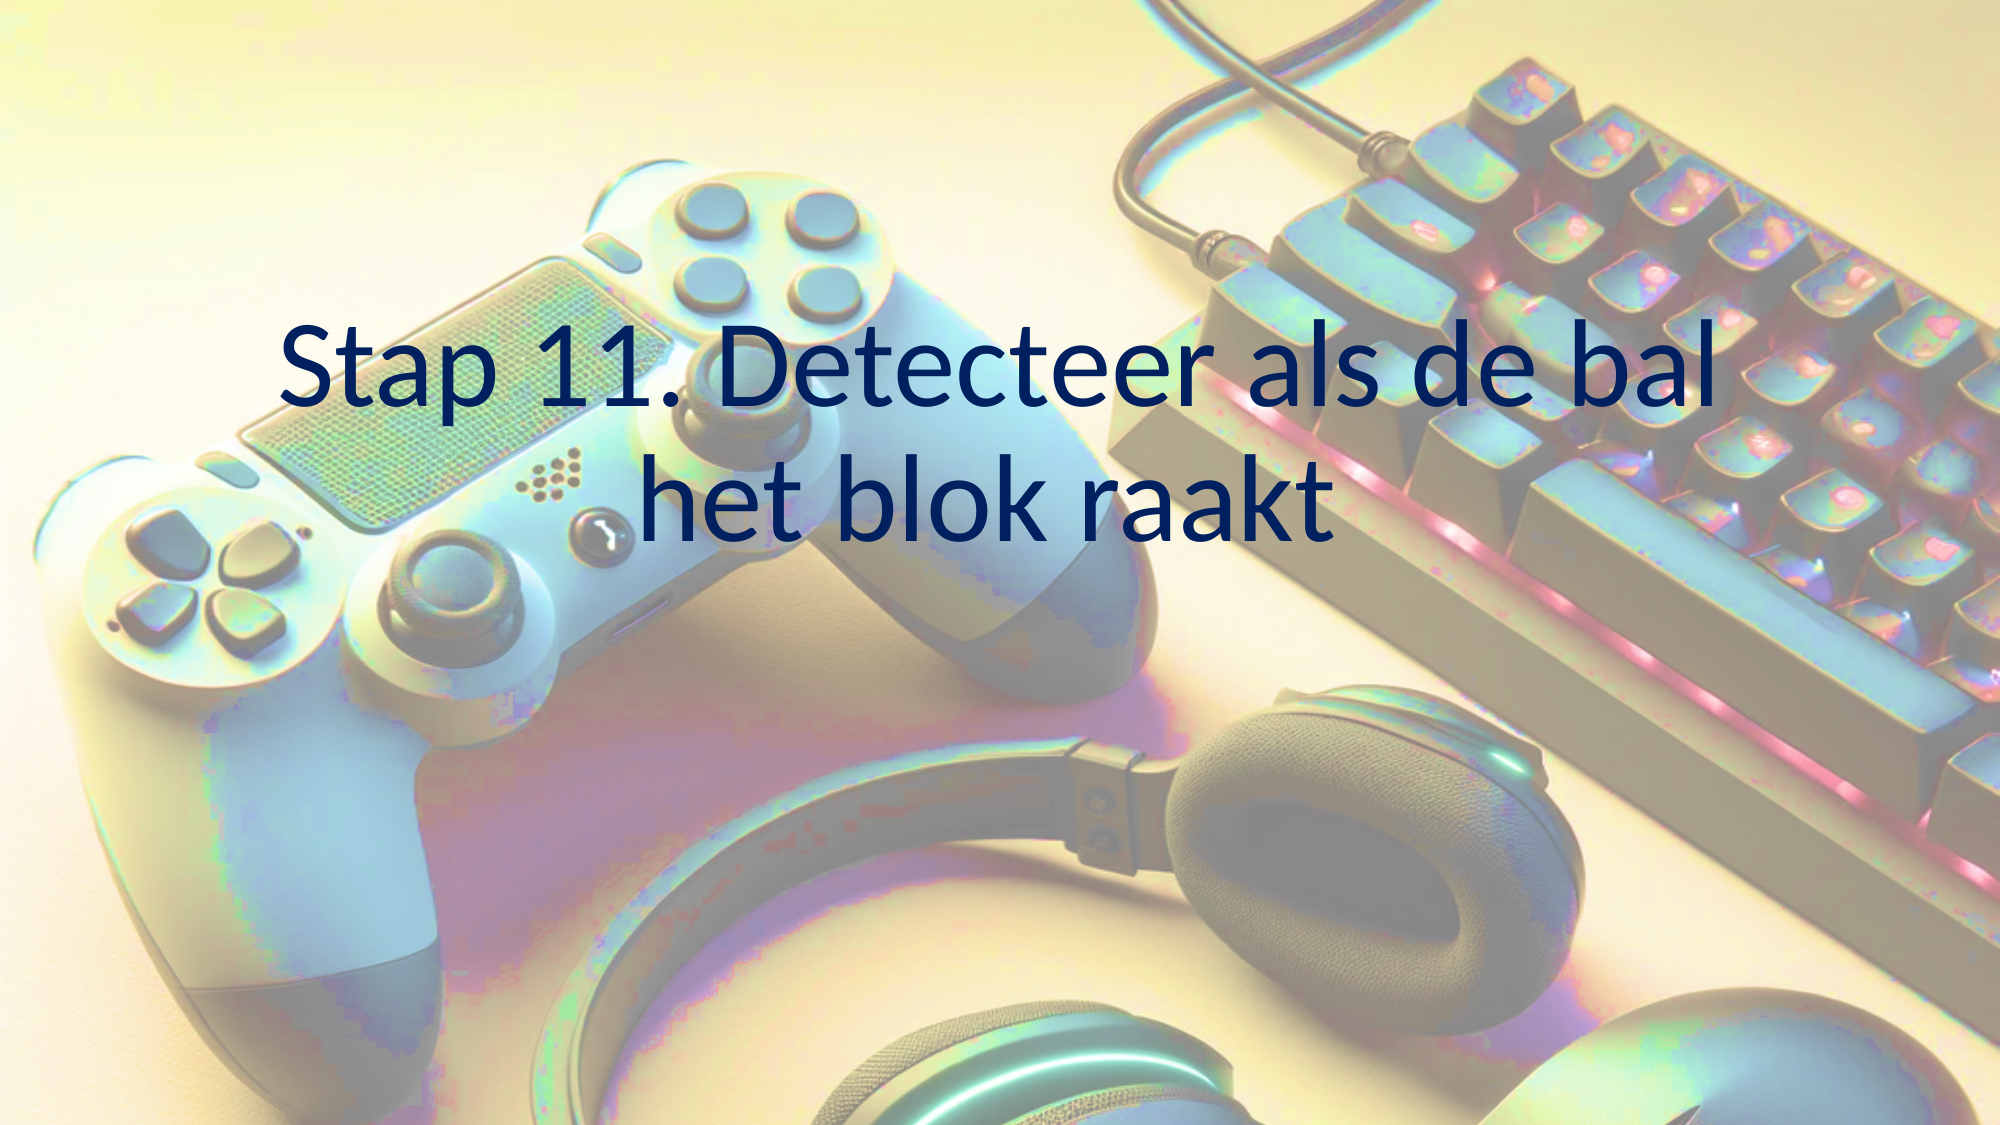

# Stap 11. Detecteer als de bal het blok raakt